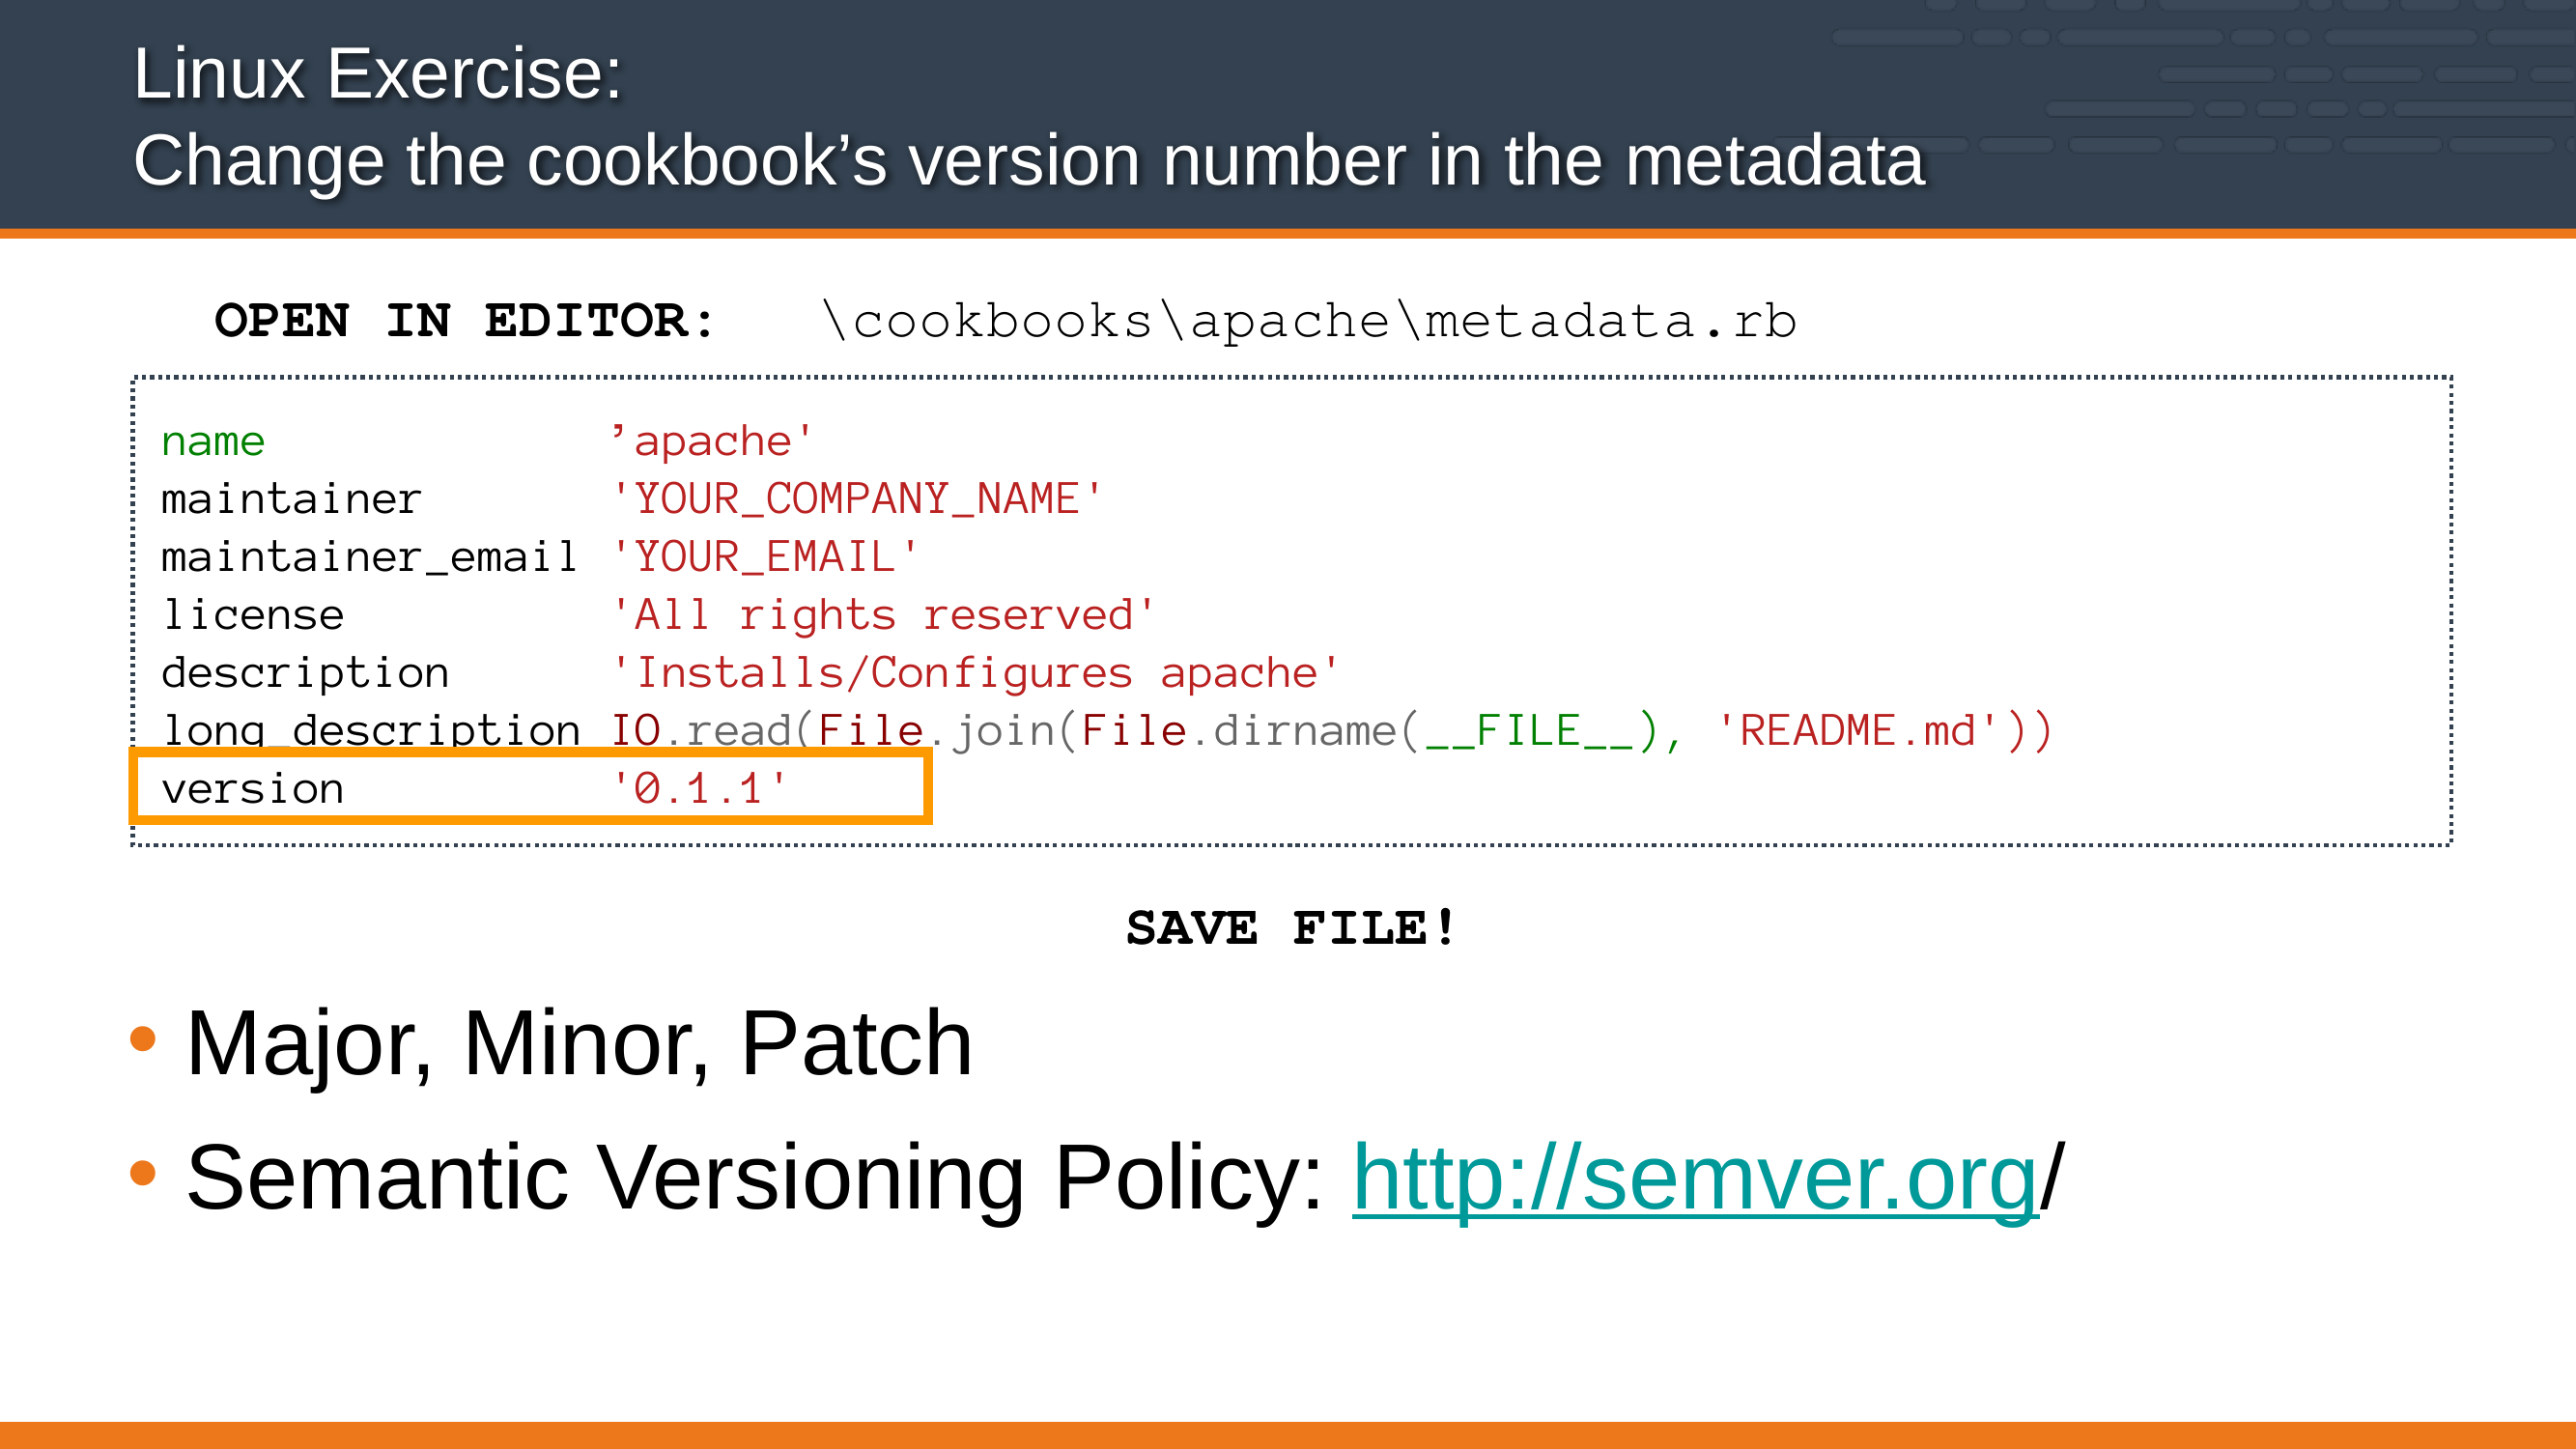

# Linux Exercise: Change the cookbook’s version number in the metadata
\cookbooks\apache\metadata.rb
OPEN IN EDITOR:
name             ’apache'
maintainer       'YOUR_COMPANY_NAME'
maintainer_email 'YOUR_EMAIL'
license          'All rights reserved'
description      'Installs/Configures apache'
long_description IO.read(File.join(File.dirname(__FILE__), 'README.md'))
version          '0.1.1'

SAVE FILE!
Major, Minor, Patch
Semantic Versioning Policy: http://semver.org/